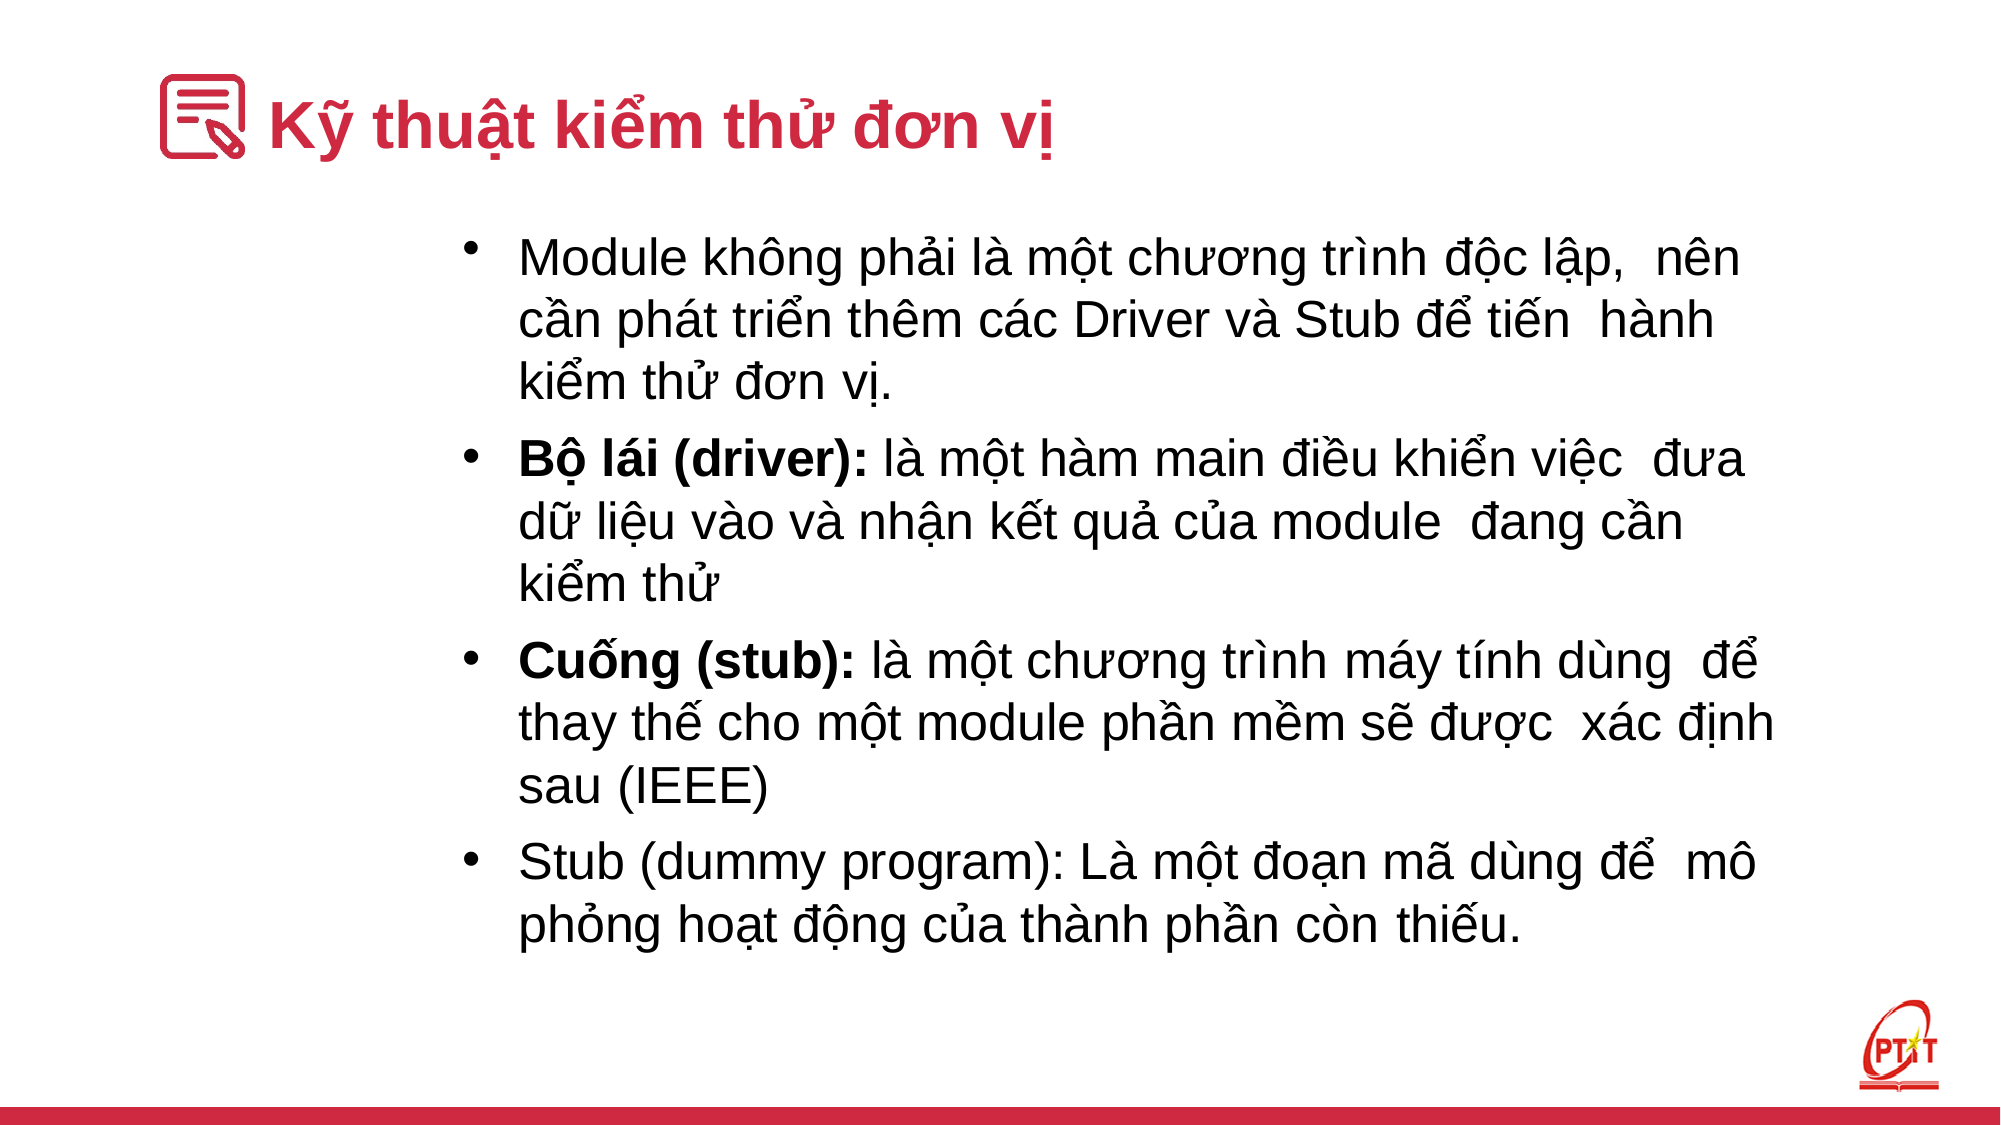

# Kỹ thuật kiểm thử đơn vị
Module không phải là một chương trình độc lập,  nên cần phát triển thêm các Driver và Stub để tiến  hành kiểm thử đơn vị.
Bộ lái (driver): là một hàm main điều khiển việc  đưa dữ liệu vào và nhận kết quả của module  đang cần kiểm thử
Cuống (stub): là một chương trình máy tính dùng  để thay thế cho một module phần mềm sẽ được  xác định sau (IEEE)
Stub (dummy program): Là một đoạn mã dùng để  mô phỏng hoạt động của thành phần còn thiếu.